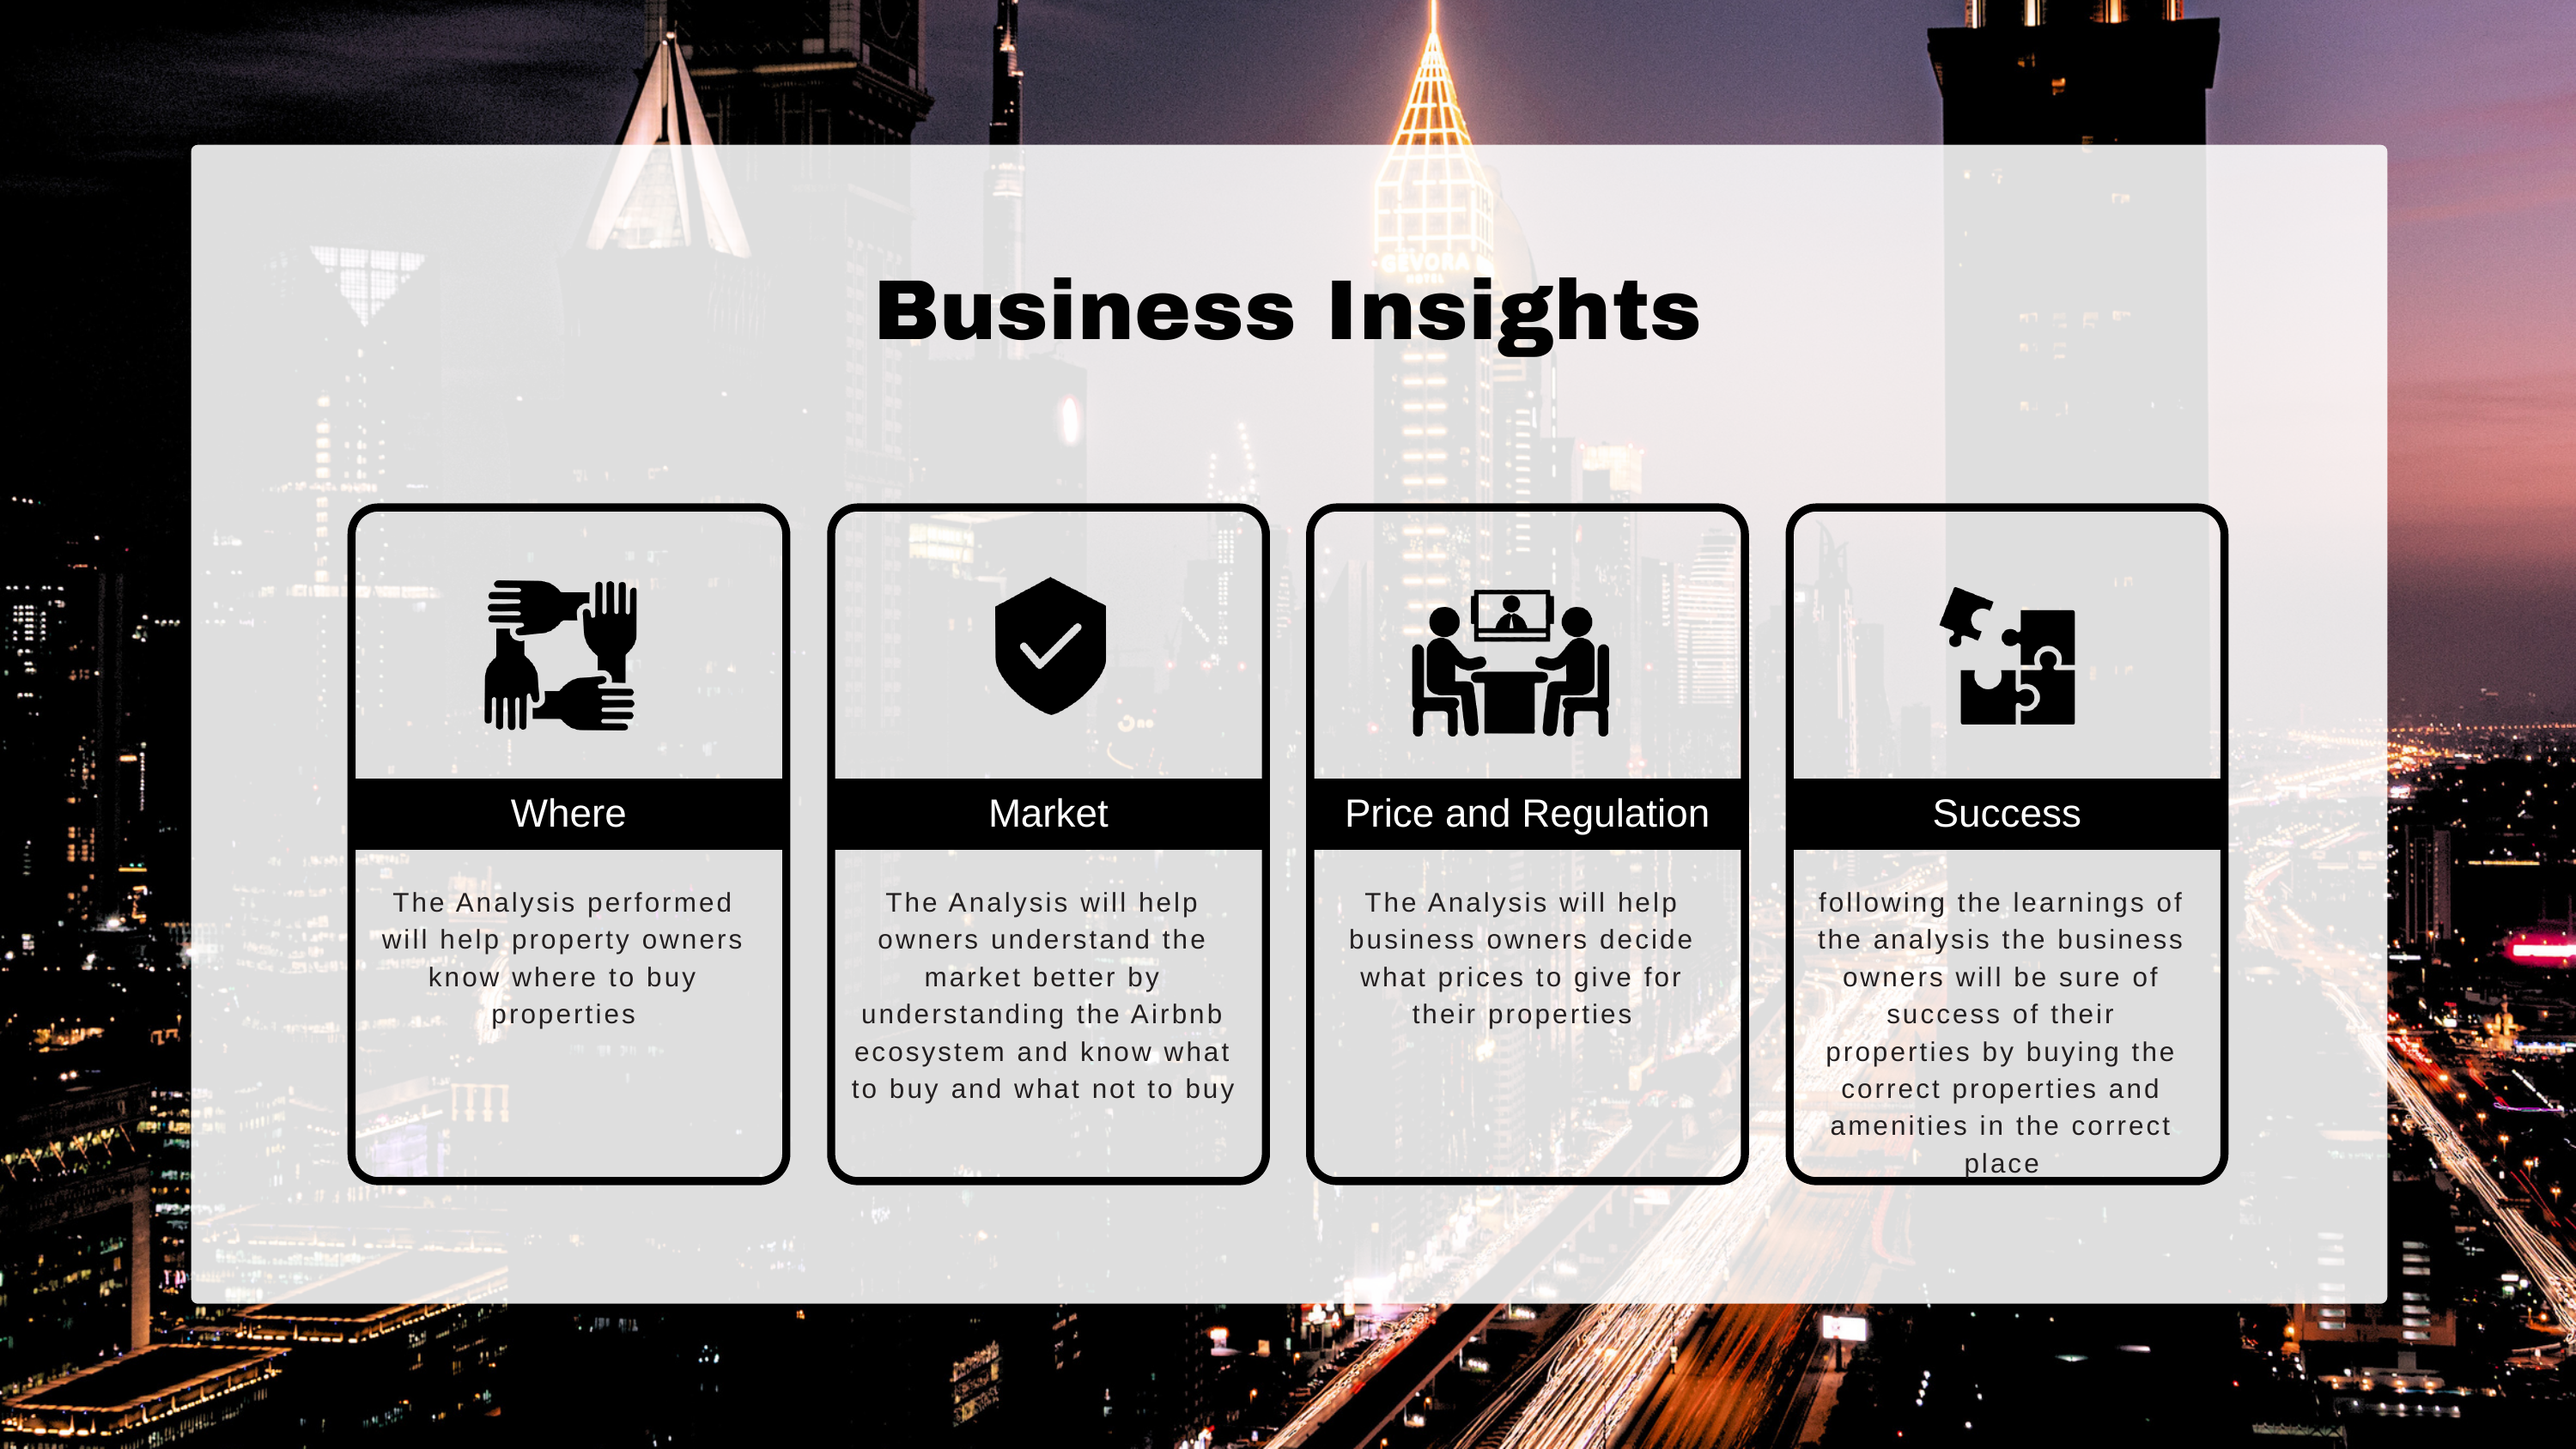

Business Insights

Where

Market

Price and Regulation

Success
The Analysis performed will help property owners know where to buy properties
The Analysis will help owners understand the market better by understanding the Airbnb ecosystem and know what to buy and what not to buy
The Analysis will help business owners decide what prices to give for their properties
following the learnings of the analysis the business owners will be sure of success of their properties by buying the correct properties and amenities in the correct place